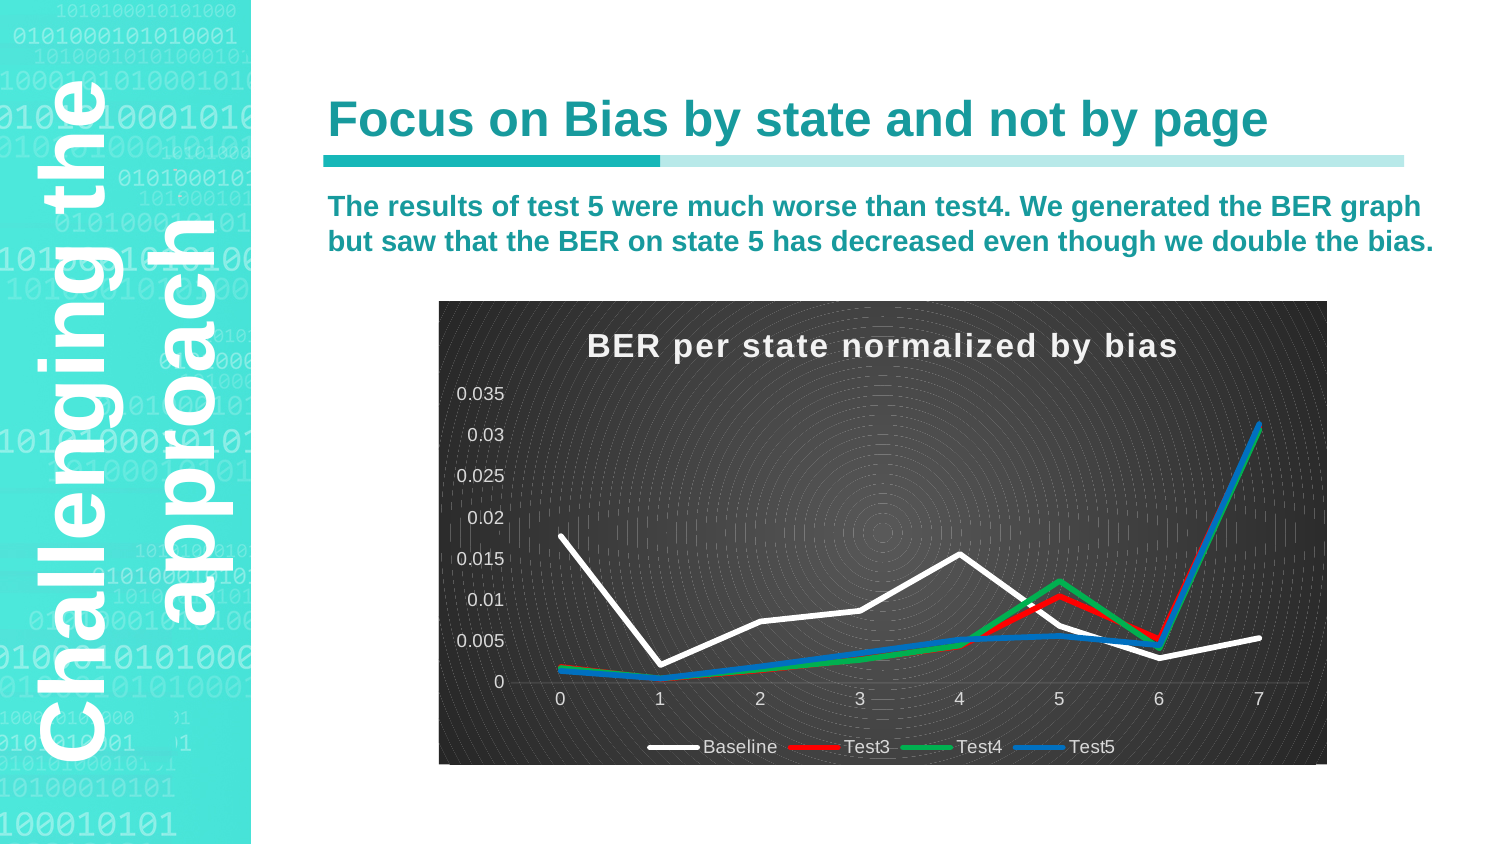

Agenda Style
Focus on Bias by state and not by page
The results of test 5 were much worse than test4. We generated the BER graph but saw that the BER on state 5 has decreased even though we double the bias.

### Chart: BER per state normalized by bias

| Category | Baseline | Test3 | Test4 | Test5 |
|---|---|---|---|---|
| 0 | 0.017789979790818304 | 0.0019046316327052766 | 0.0017786217026441176 | 0.0014203864118081141 |
| 1 | 0.0021596033001260425 | 0.00046298379326643397 | 0.0005210997087292354 | 0.0005140667986171709 |
| 2 | 0.007424811694056622 | 0.0015148554149699437 | 0.0016107481904147276 | 0.001964355689677461 |
| 3 | 0.00872600803519488 | 0.002820601725607588 | 0.0027677996836823733 | 0.003581160922047702 |
| 4 | 0.015612643463980997 | 0.0044201080221664725 | 0.004520540194153578 | 0.005225865821032093 |
| 5 | 0.006886230942165988 | 0.01049818258758322 | 0.012349042790745588 | 0.005671335432017969 |
| 6 | 0.0029727183621776226 | 0.005266324898196626 | 0.004181701096002198 | 0.004547800622939694 |
| 7 | 0.005414129156971107 | 0.031064947371291448 | 0.030714199146790768 | 0.03138651423429319 |
Challenging the approach